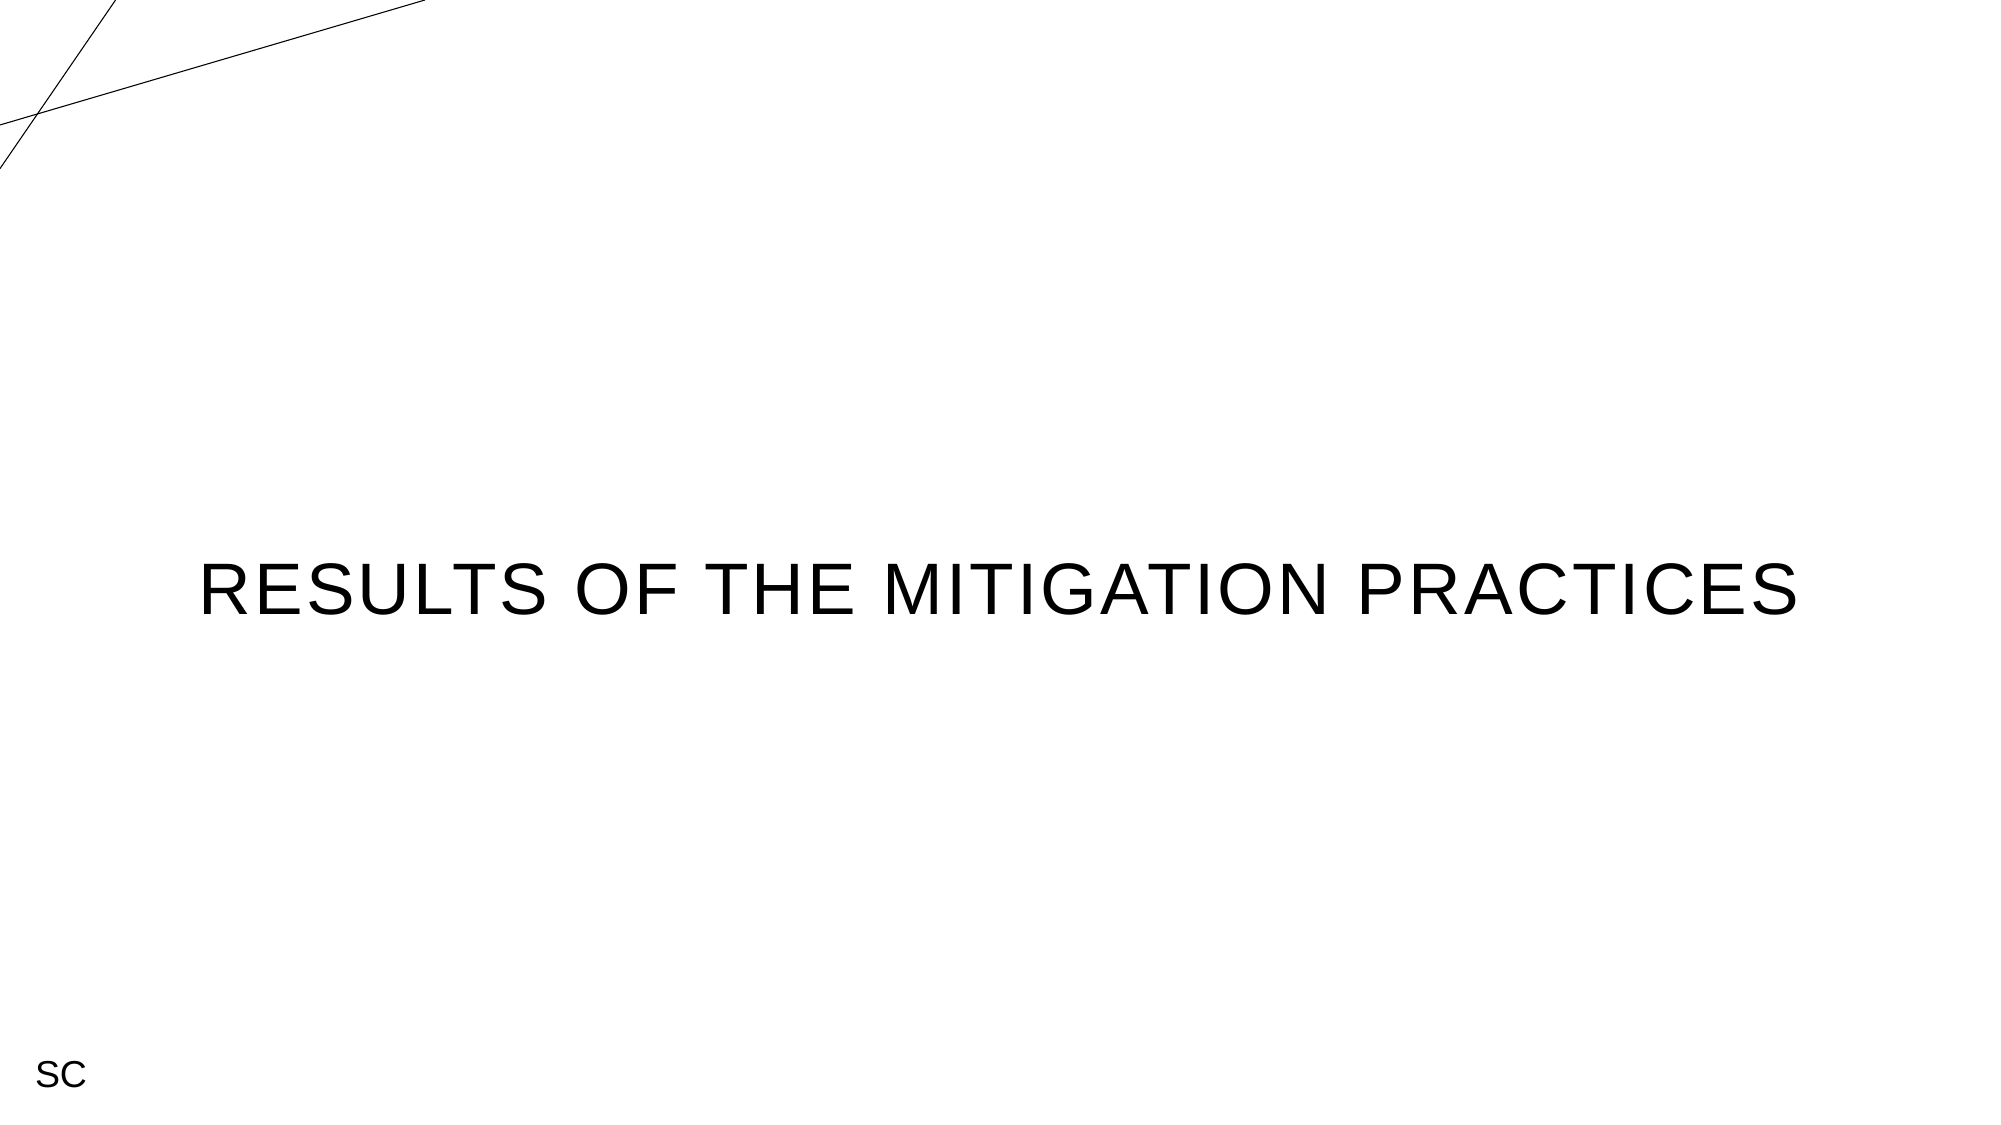

# Results of the mitigation practices
SC